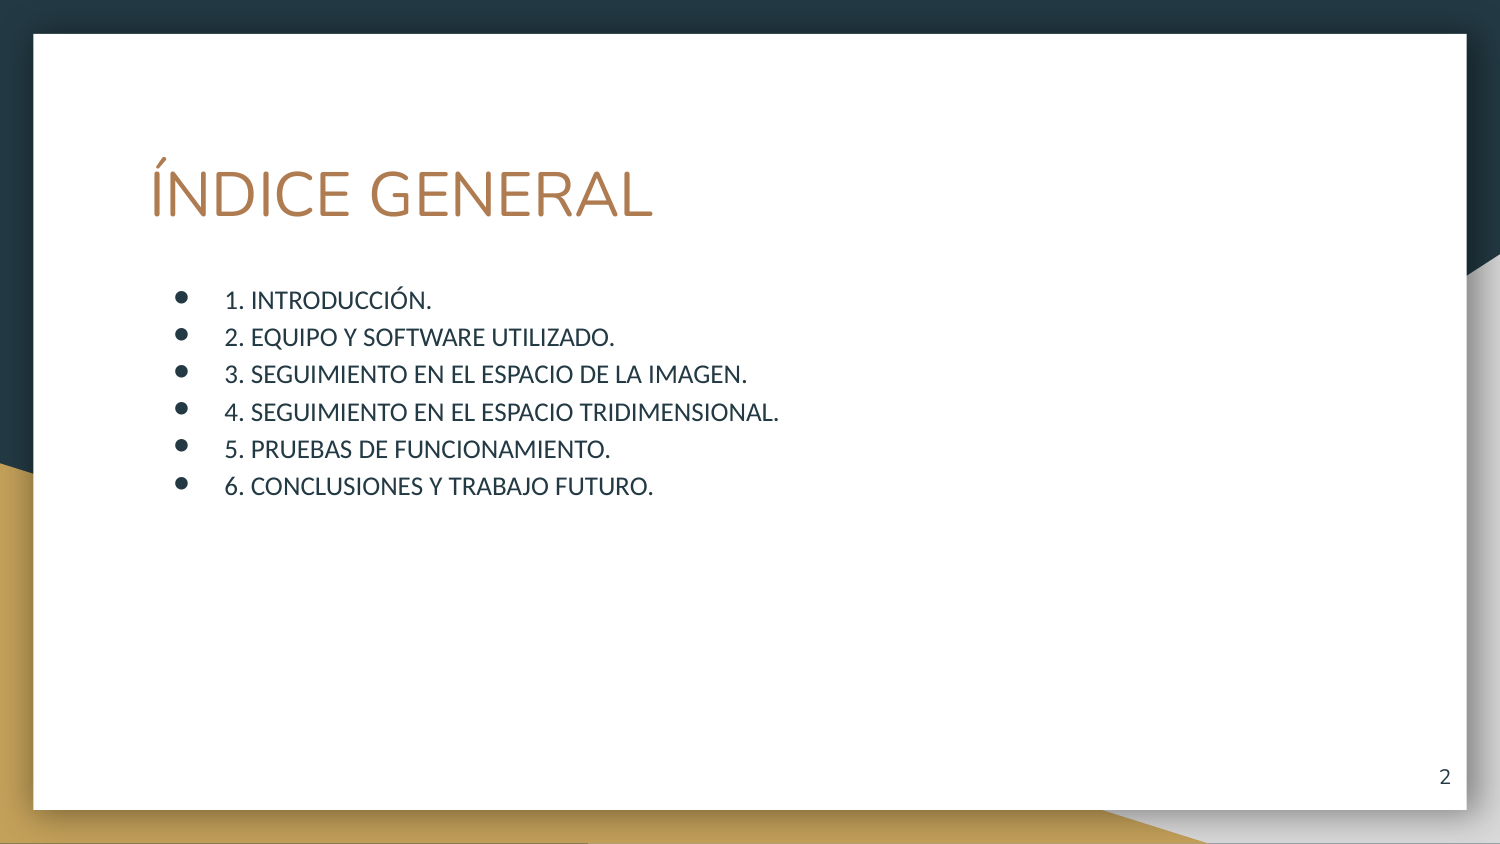

# ÍNDICE GENERAL
1. INTRODUCCIÓN.
2. EQUIPO Y SOFTWARE UTILIZADO.
3. SEGUIMIENTO EN EL ESPACIO DE LA IMAGEN.
4. SEGUIMIENTO EN EL ESPACIO TRIDIMENSIONAL.
5. PRUEBAS DE FUNCIONAMIENTO.
6. CONCLUSIONES Y TRABAJO FUTURO.

2